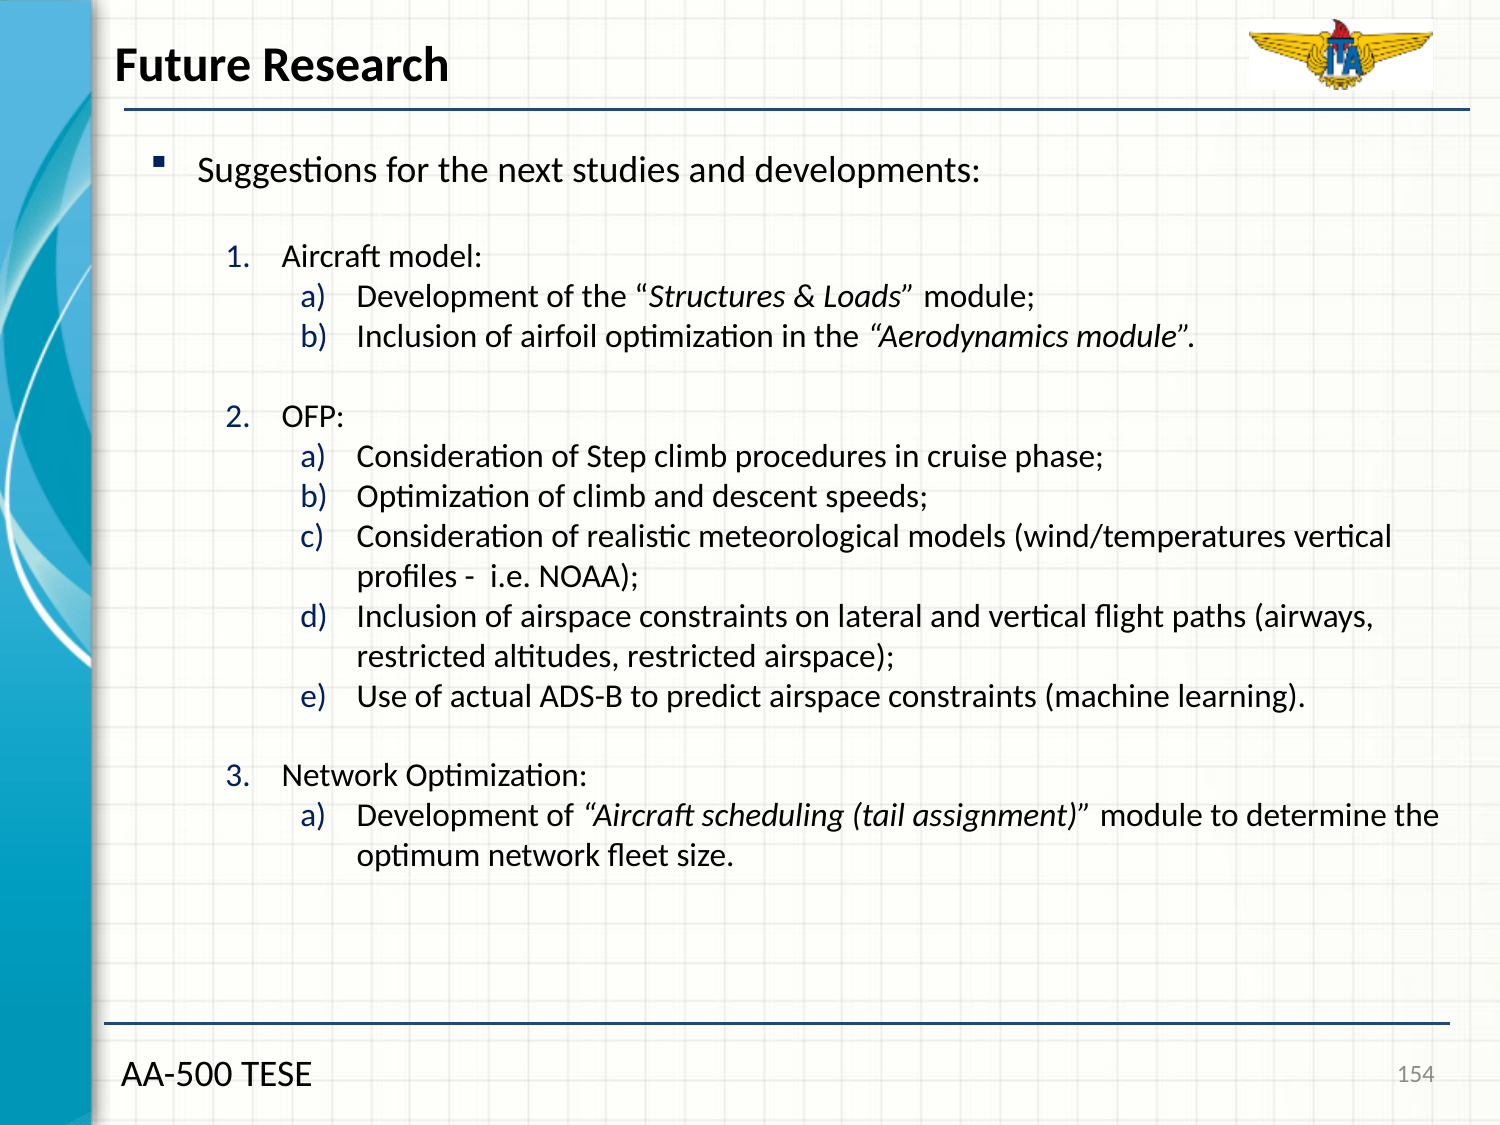

Future Research
Suggestions for the next studies and developments:

Aircraft model:
Development of the “Structures & Loads” module;
Inclusion of airfoil optimization in the “Aerodynamics module”.

OFP:
Consideration of Step climb procedures in cruise phase;
Optimization of climb and descent speeds;
Consideration of realistic meteorological models (wind/temperatures vertical profiles -  i.e. NOAA);
Inclusion of airspace constraints on lateral and vertical flight paths (airways, restricted altitudes, restricted airspace);
Use of actual ADS-B to predict airspace constraints (machine learning).

Network Optimization:
Development of “Aircraft scheduling (tail assignment)” module to determine the optimum network fleet size.

154